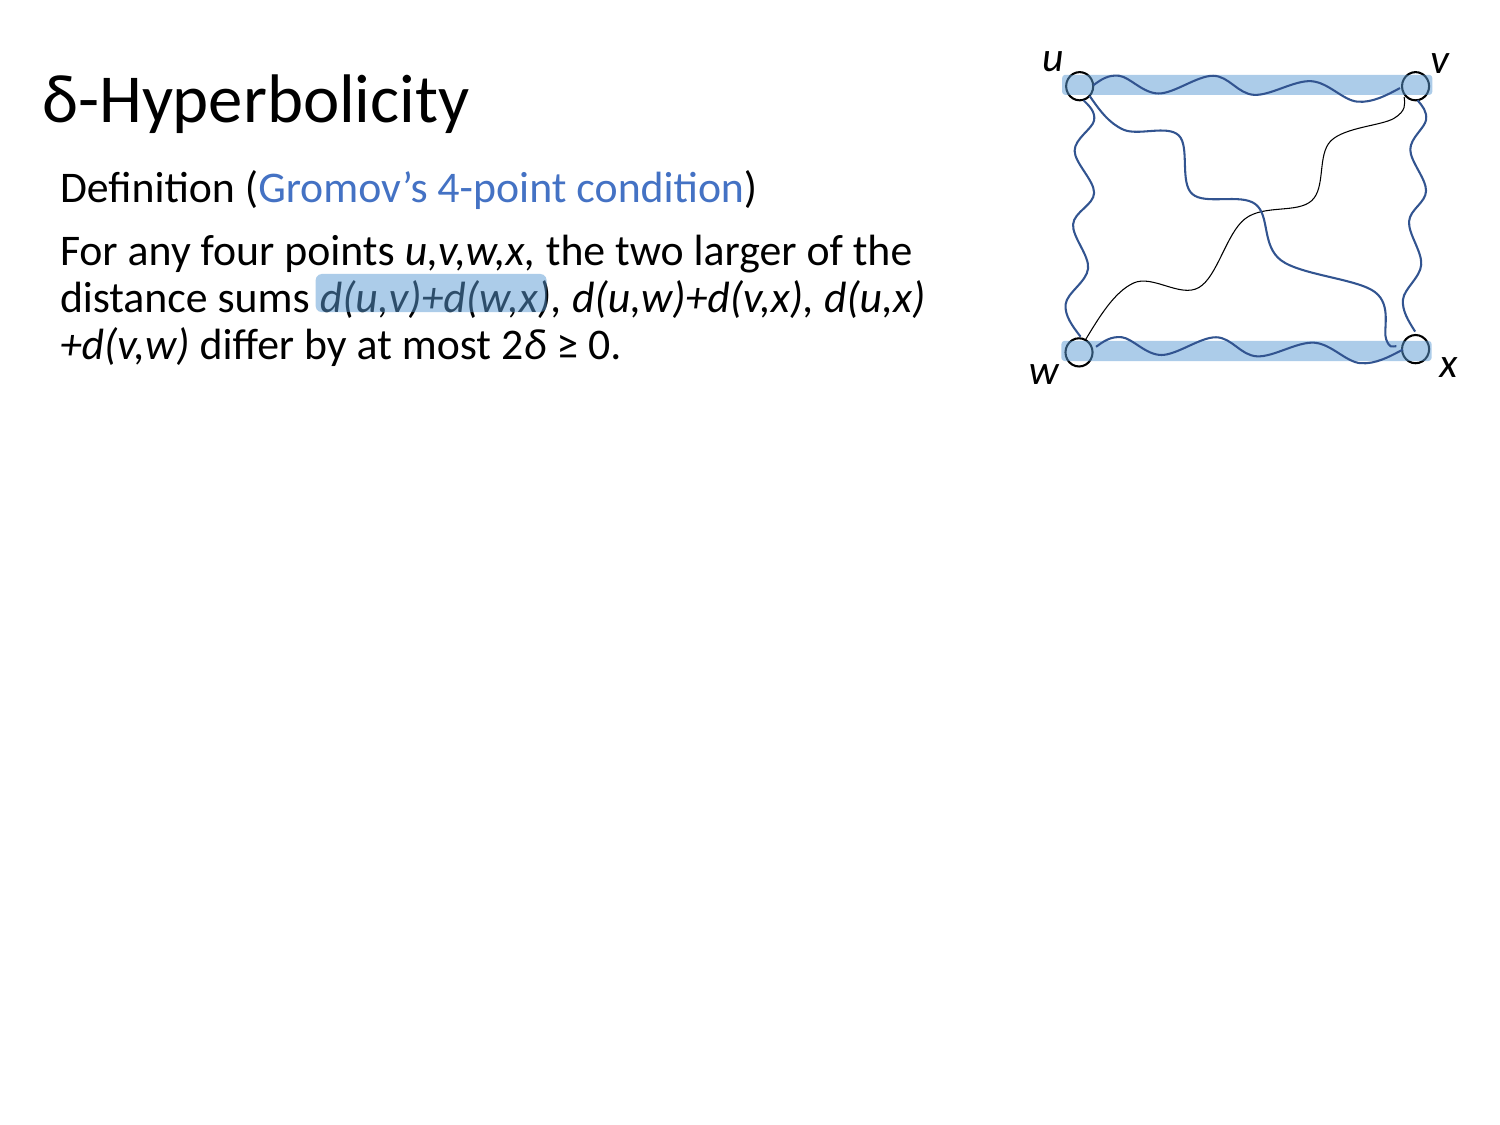

# δ-Hyperbolicity
u
v

Definition (Gromov’s 4-point condition)
For any four points u,v,w,x, the two larger of the distance sums d(u,v)+d(w,x), d(u,w)+d(v,x), d(u,x)+d(v,w) differ by at most 2δ ≥ 0.

x

w